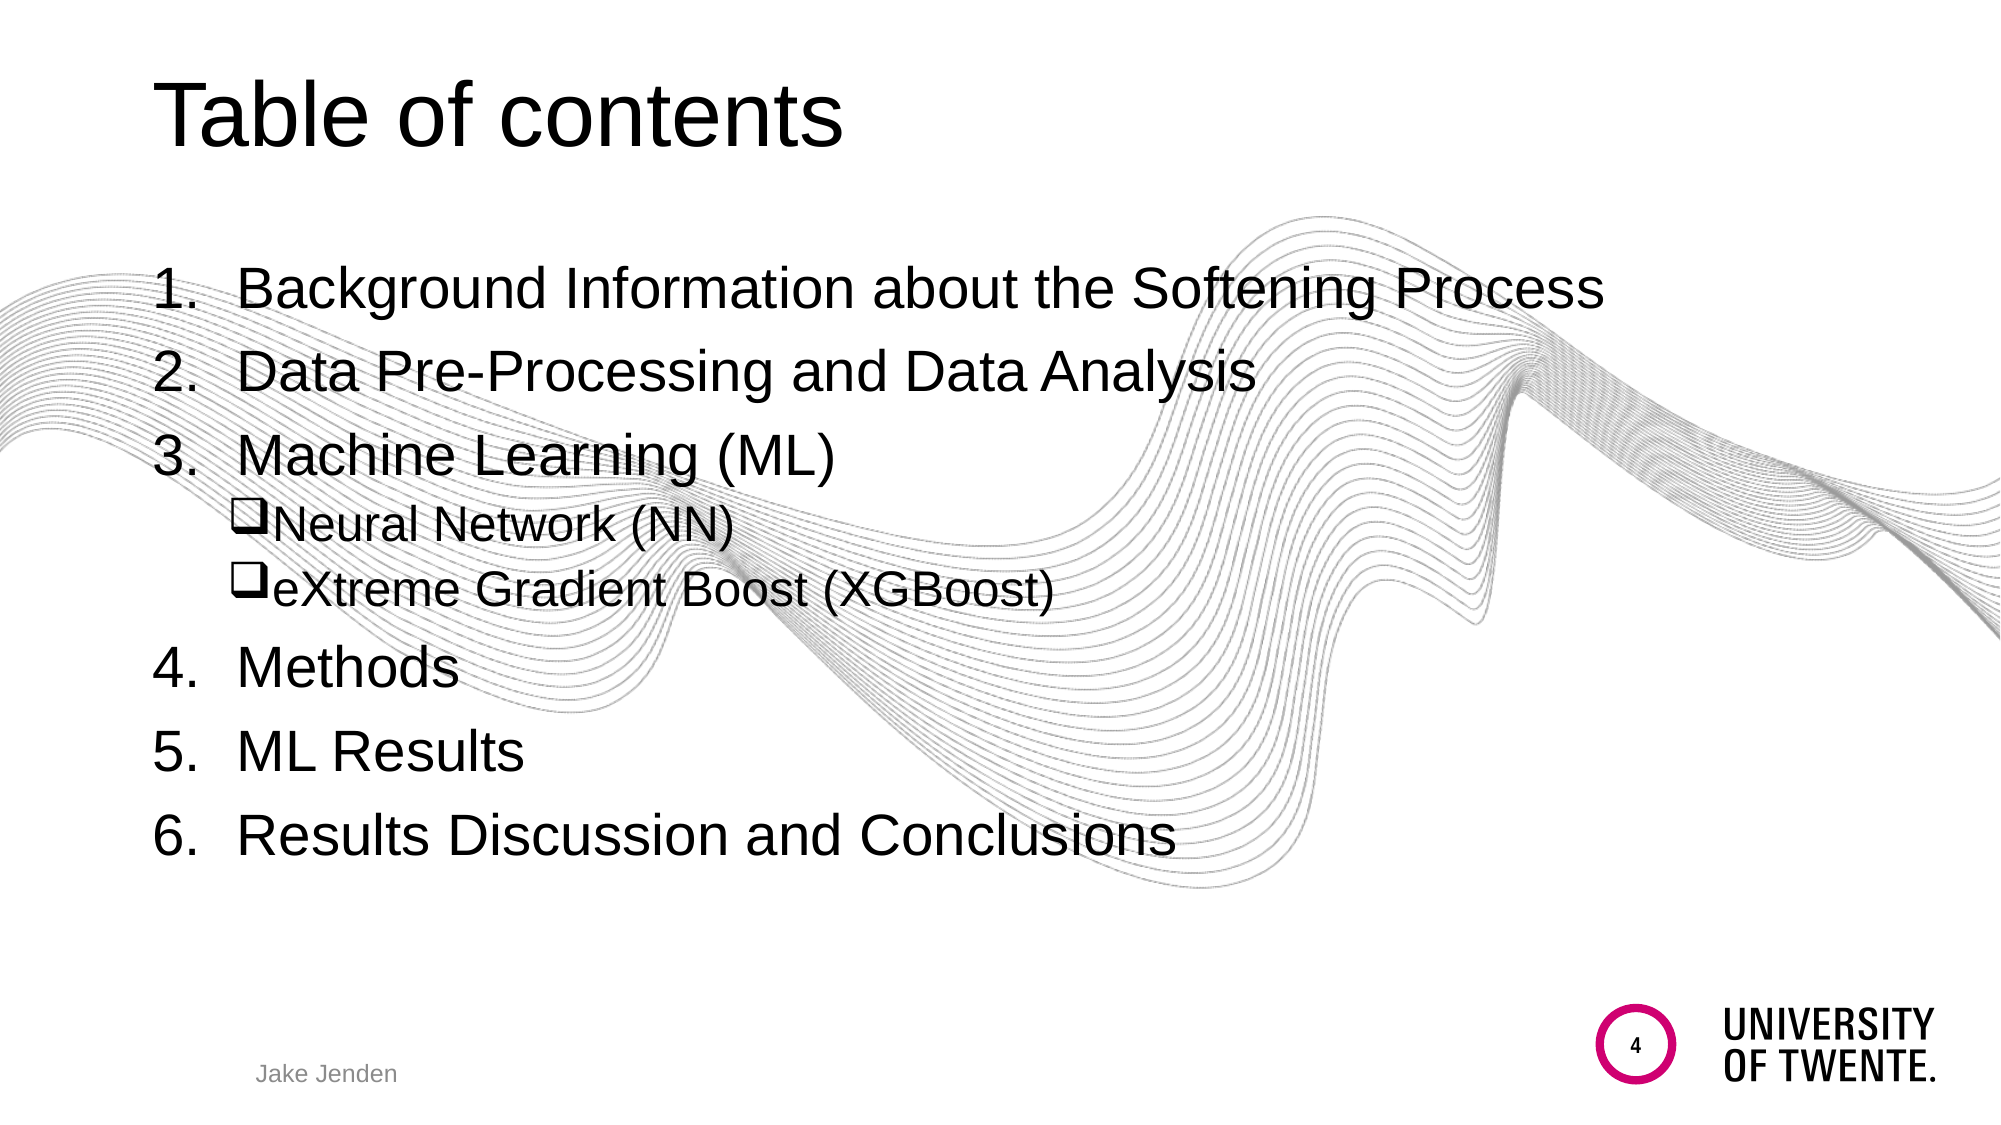

# Table of contents
Background Information about the Softening Process
Data Pre-Processing and Data Analysis
Machine Learning (ML)
Neural Network (NN)
eXtreme Gradient Boost (XGBoost)
Methods
ML Results
Results Discussion and Conclusions
4
Jake Jenden